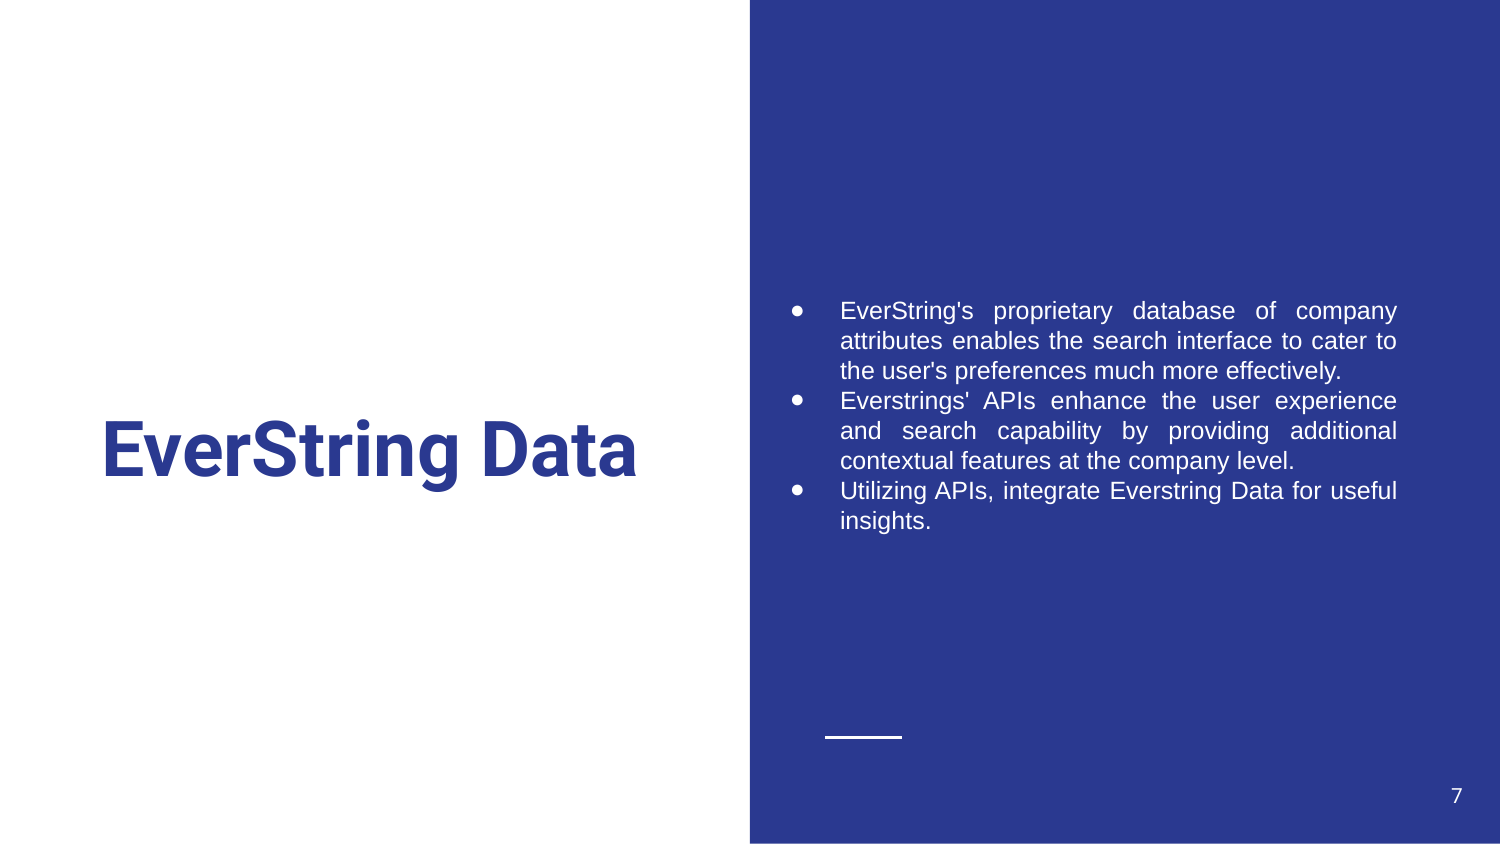

EverString's proprietary database of company attributes enables the search interface to cater to the user's preferences much more effectively.
Everstrings' APIs enhance the user experience and search capability by providing additional contextual features at the company level.
Utilizing APIs, integrate Everstring Data for useful insights.
# EverString Data
7